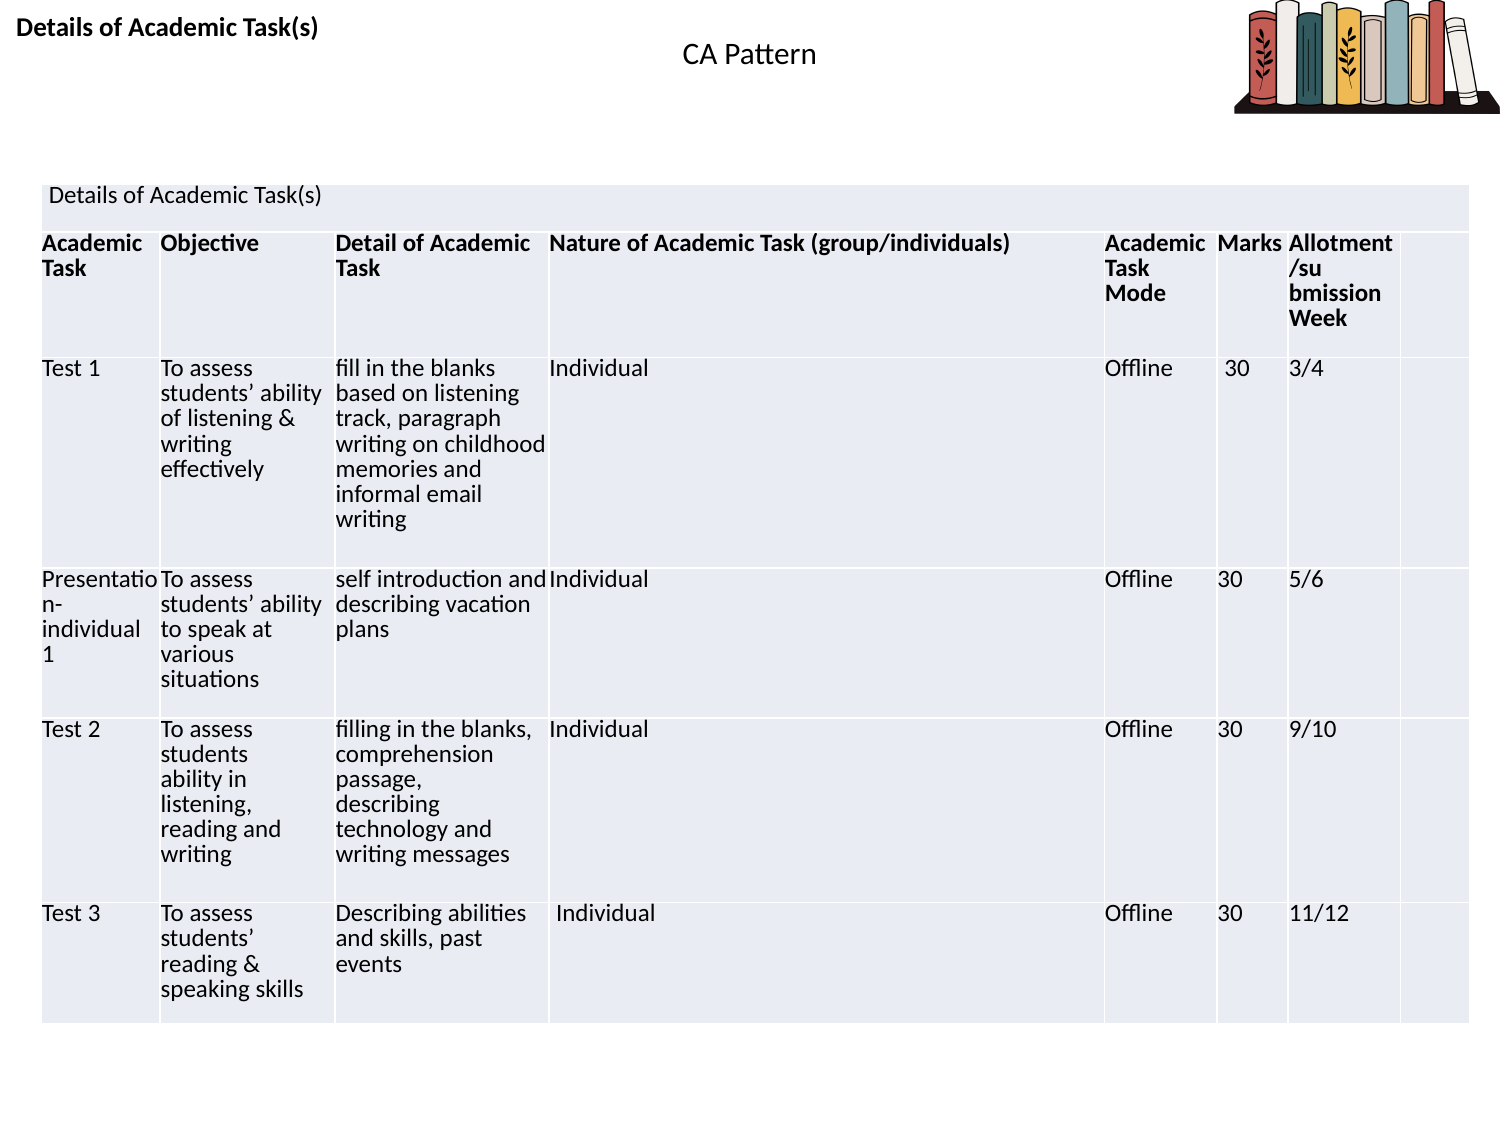

Details of Academic Task(s)
# CA Pattern
| Details of Academic Task(s) |  |  |  |  |  |  |  |
| --- | --- | --- | --- | --- | --- | --- | --- |
| Academic Task | Objective | Detail of Academic Task | Nature of Academic Task (group/individuals) | Academic Task Mode | Marks | Allotment/su bmission Week |  |
| Test 1 | To assess students’ ability of listening & writing effectively | fill in the blanks based on listening track, paragraph writing on childhood memories and informal email writing | Individual | Offline | 30 | 3/4 |  |
| Presentation- individual 1 | To assess students’ ability to speak at various situations | self introduction and describing vacation plans | Individual | Offline | 30 | 5/6 |  |
| Test 2 | To assess students ability in listening, reading and writing | filling in the blanks, comprehension passage, describing technology and writing messages | Individual | Offline | 30 | 9/10 |  |
| Test 3 | To assess students’ reading & speaking skills | Describing abilities and skills, past events | Individual | Offline | 30 | 11/12 |  |